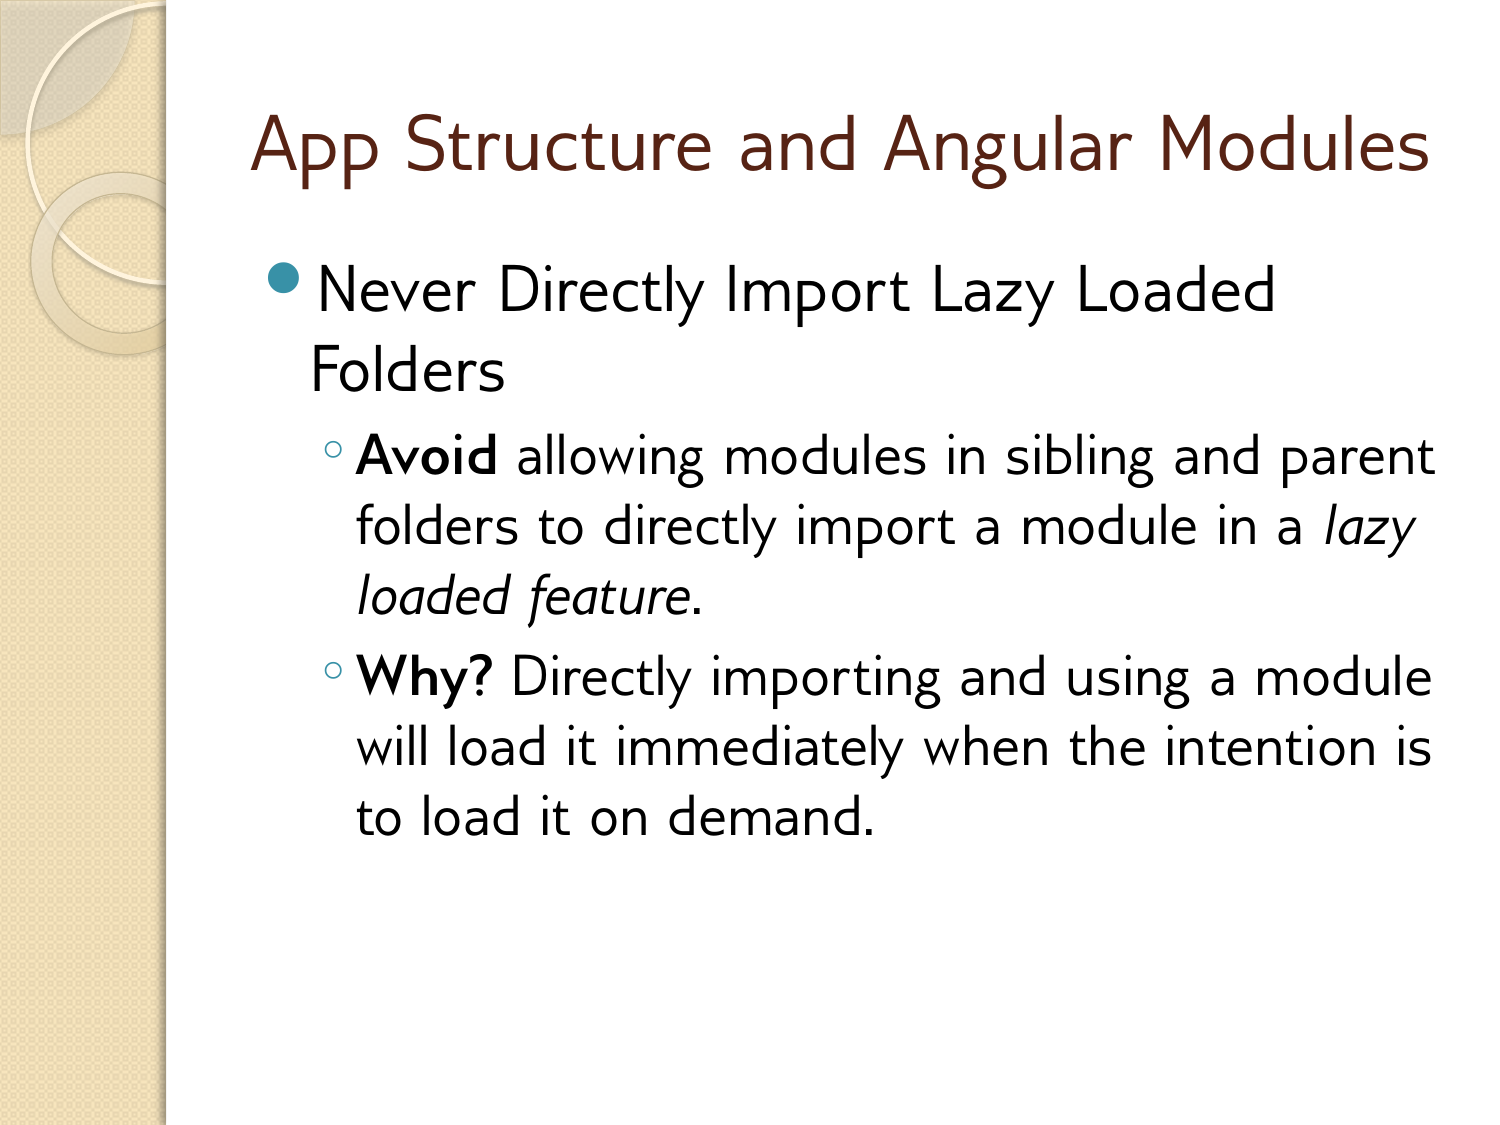

# App Structure and Angular Modules
Never Directly Import Lazy Loaded Folders
Avoid allowing modules in sibling and parent folders to directly import a module in a lazy loaded feature.
Why? Directly importing and using a module will load it immediately when the intention is to load it on demand.